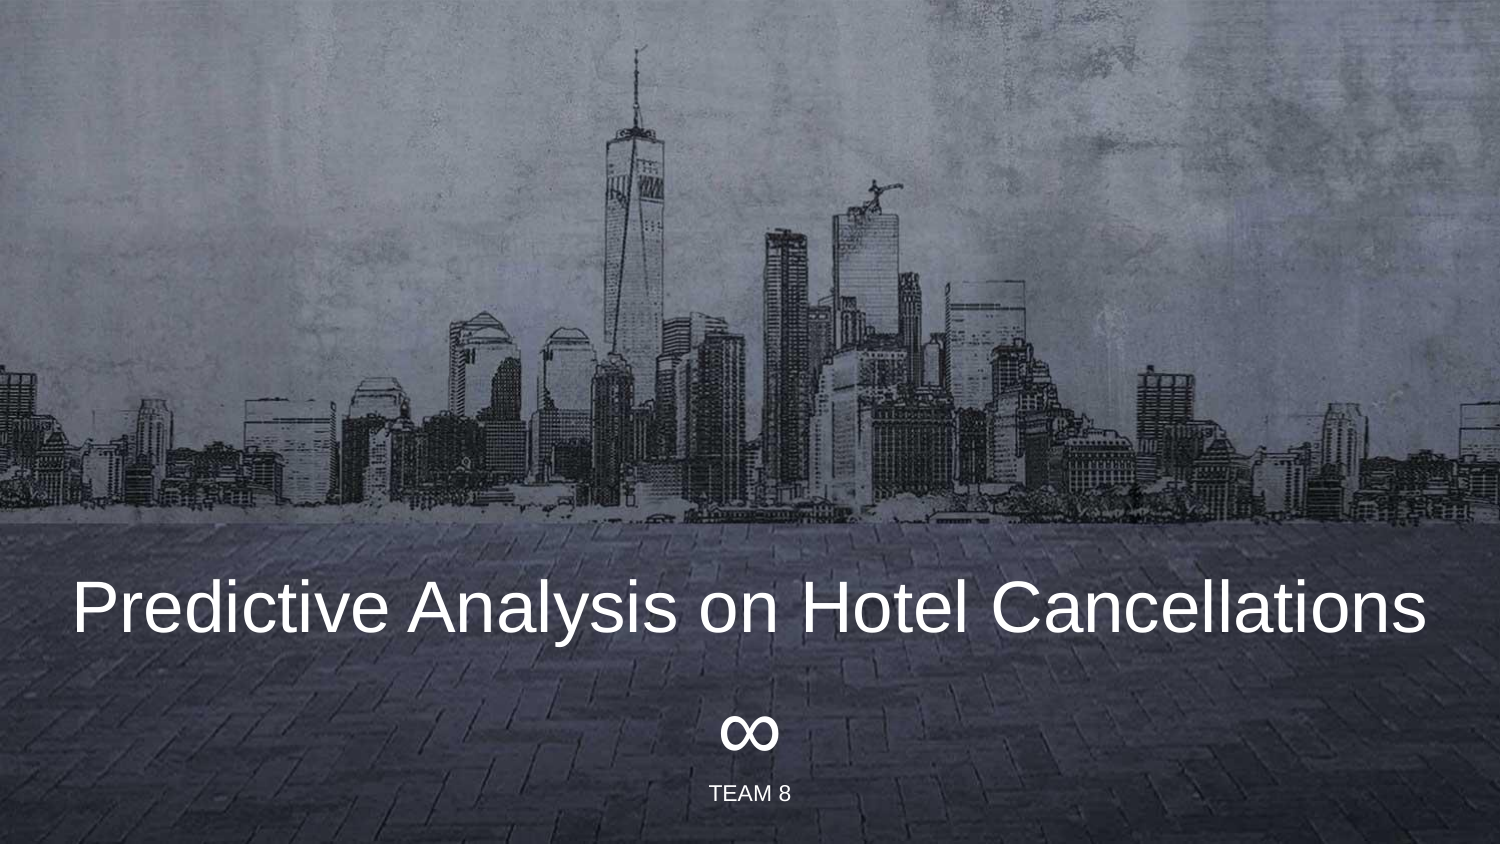

Predictive Analysis on Hotel Cancellations

∞
TEAM 8